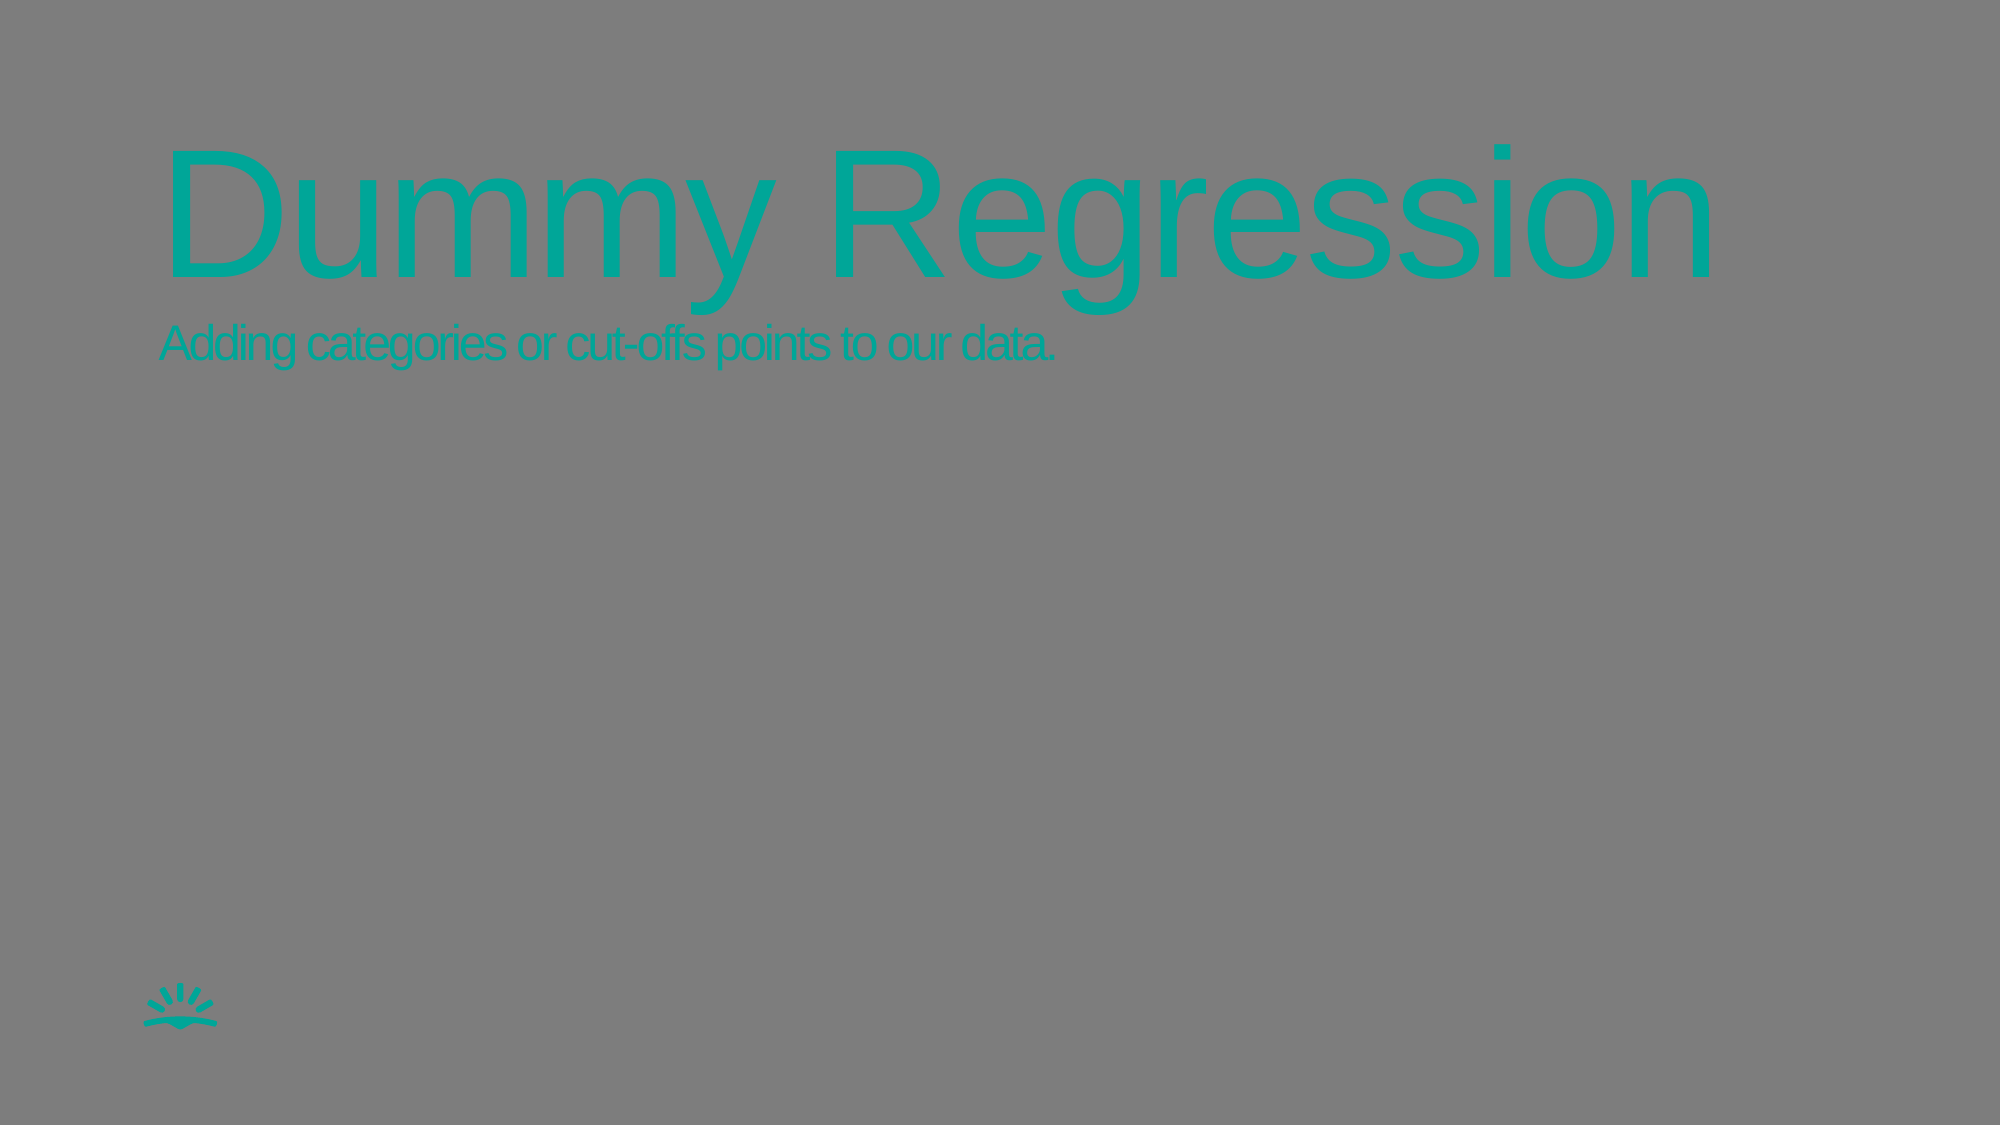

# Dummy Regression Adding categories or cut-offs points to our data.